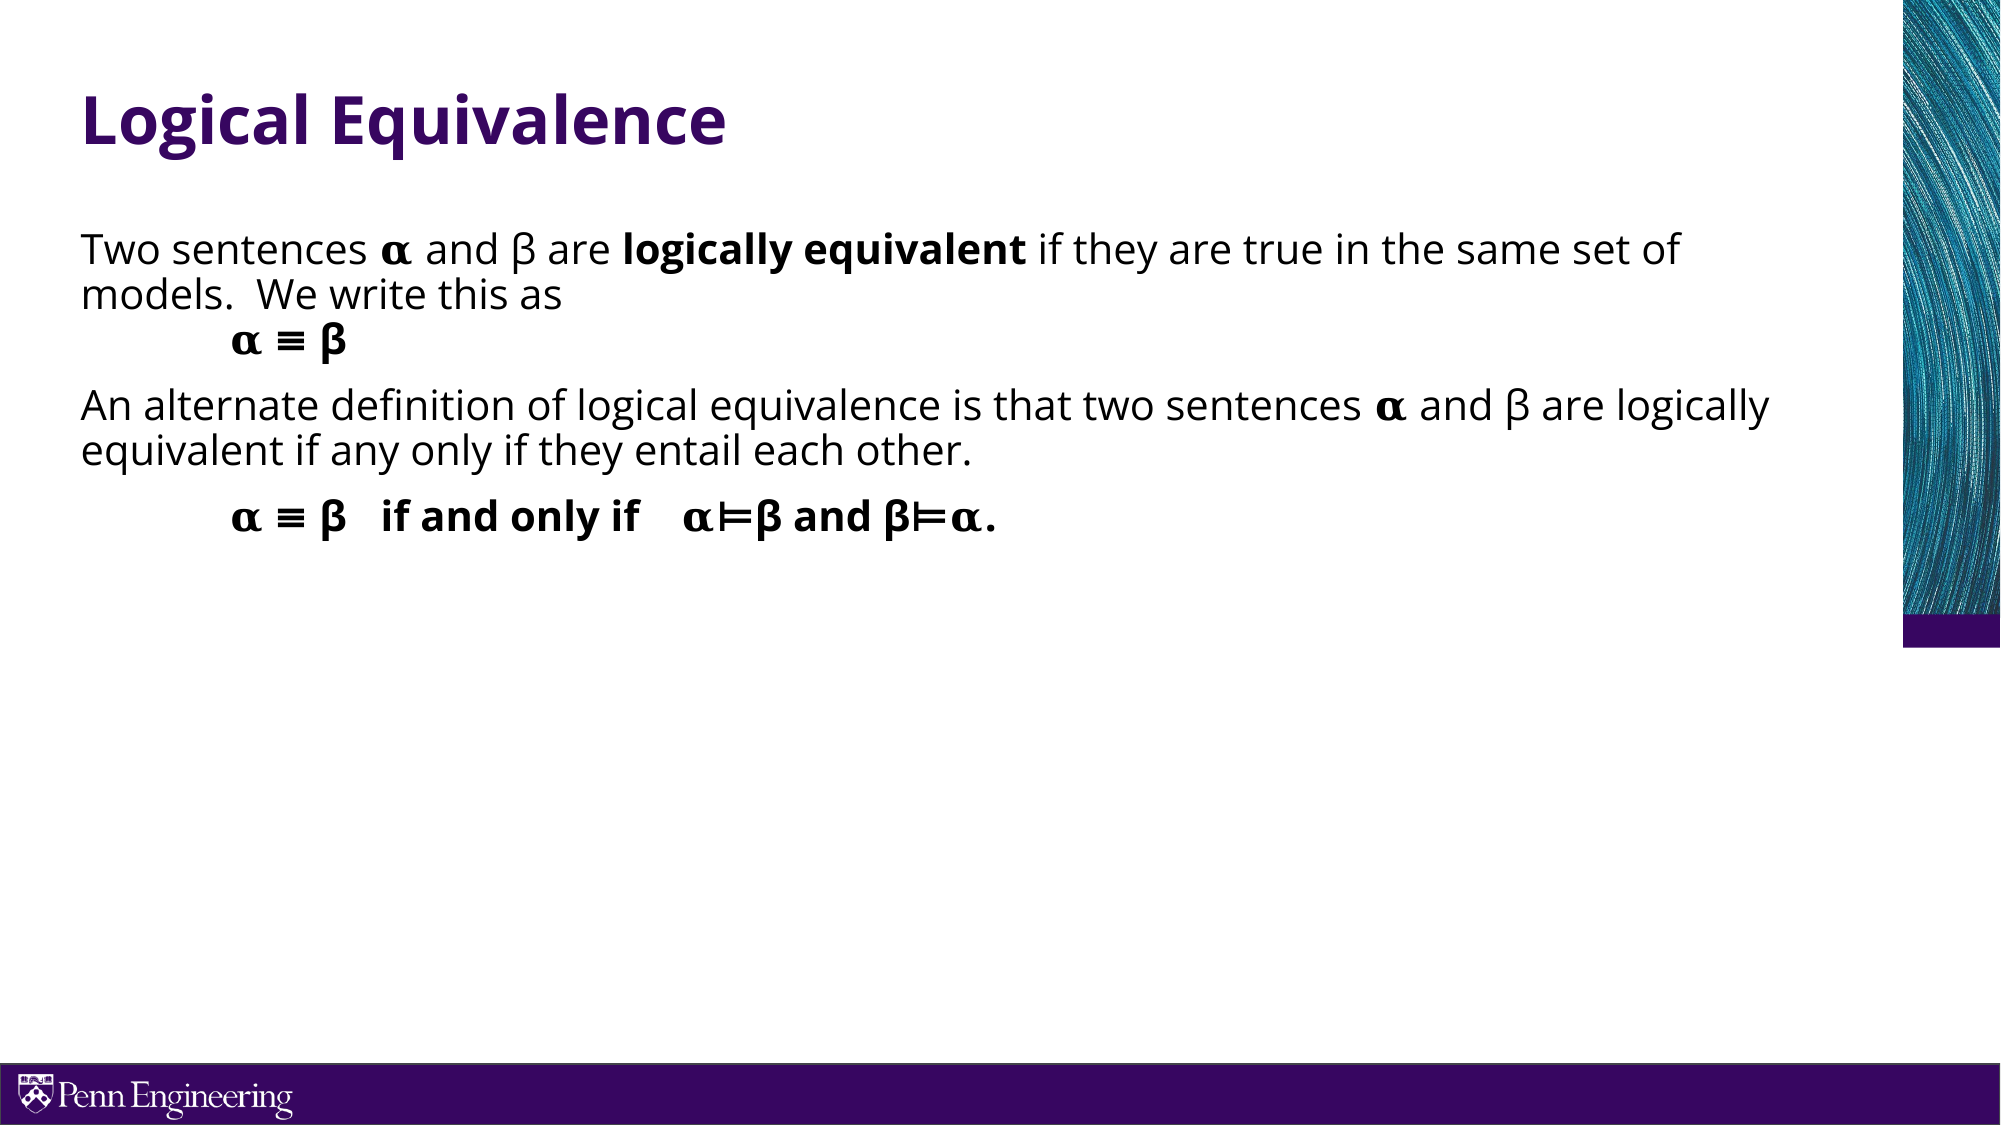

# Logical Equivalence
Two sentences 𝛂 and β are logically equivalent if they are true in the same set of models.  We write this as
	𝛂 ≡ β
An alternate definition of logical equivalence is that two sentences 𝛂 and β are logically equivalent if any only if they entail each other.
	𝛂 ≡ β	if and only if 	𝛂⊨β and β⊨𝛂.